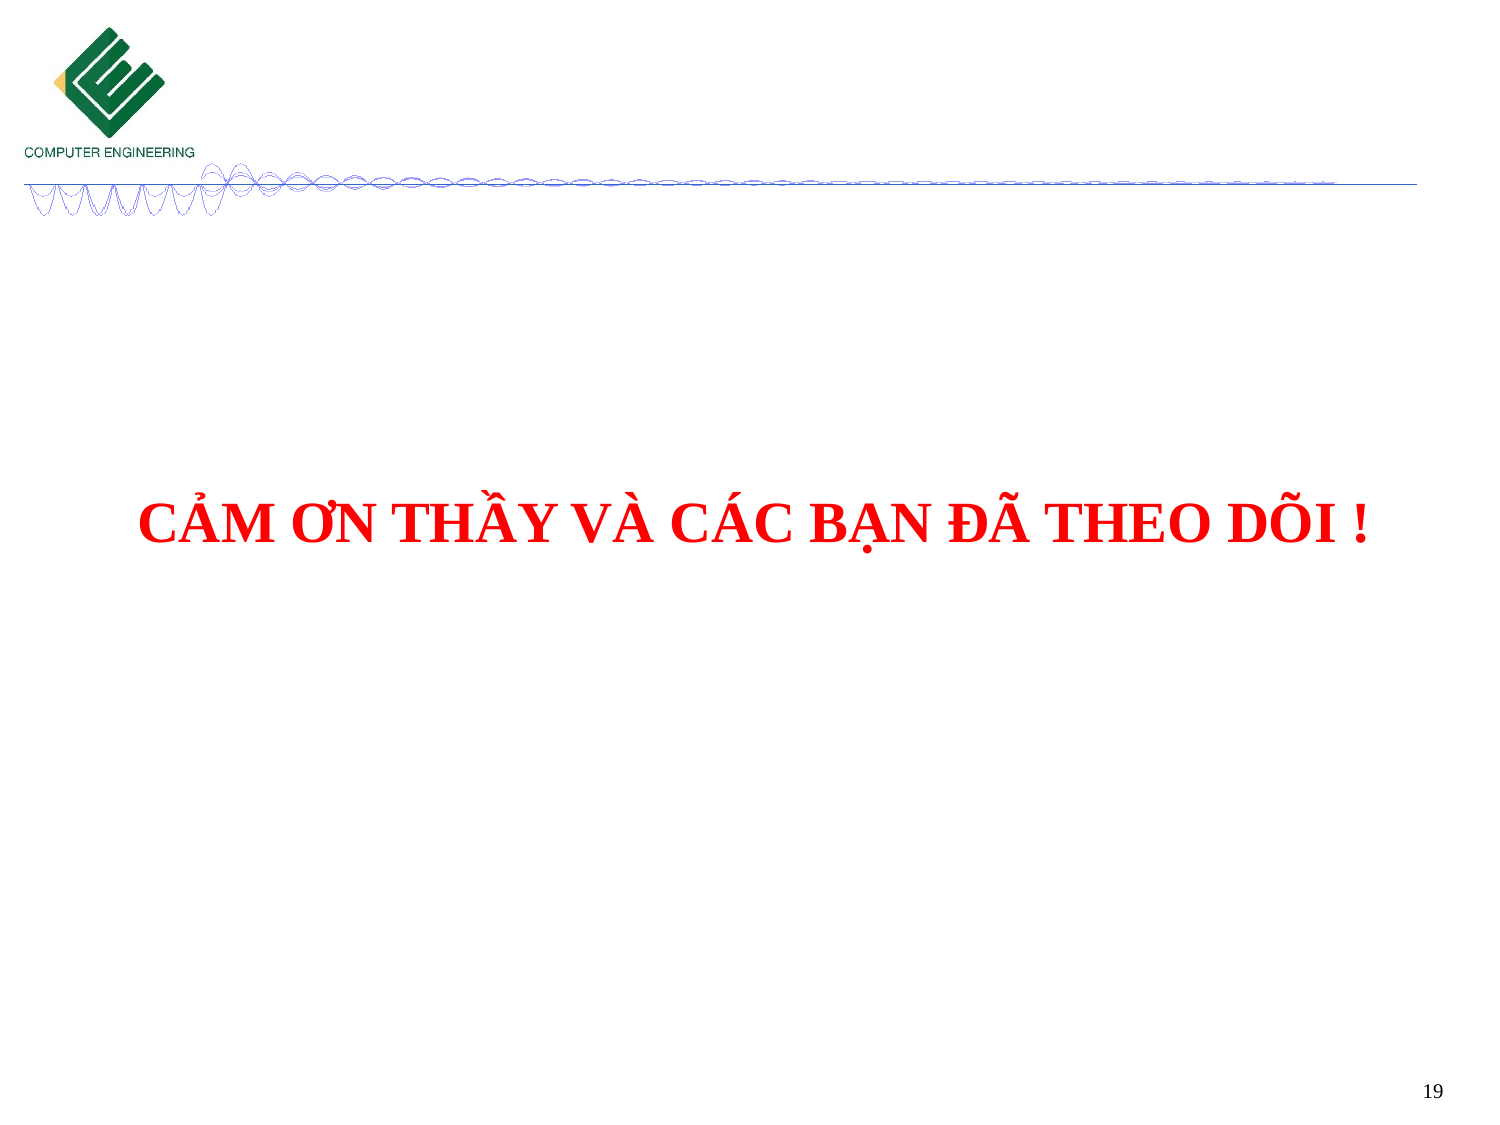

CẢM ƠN THẦY VÀ CÁC BẠN ĐÃ THEO DÕI !
19